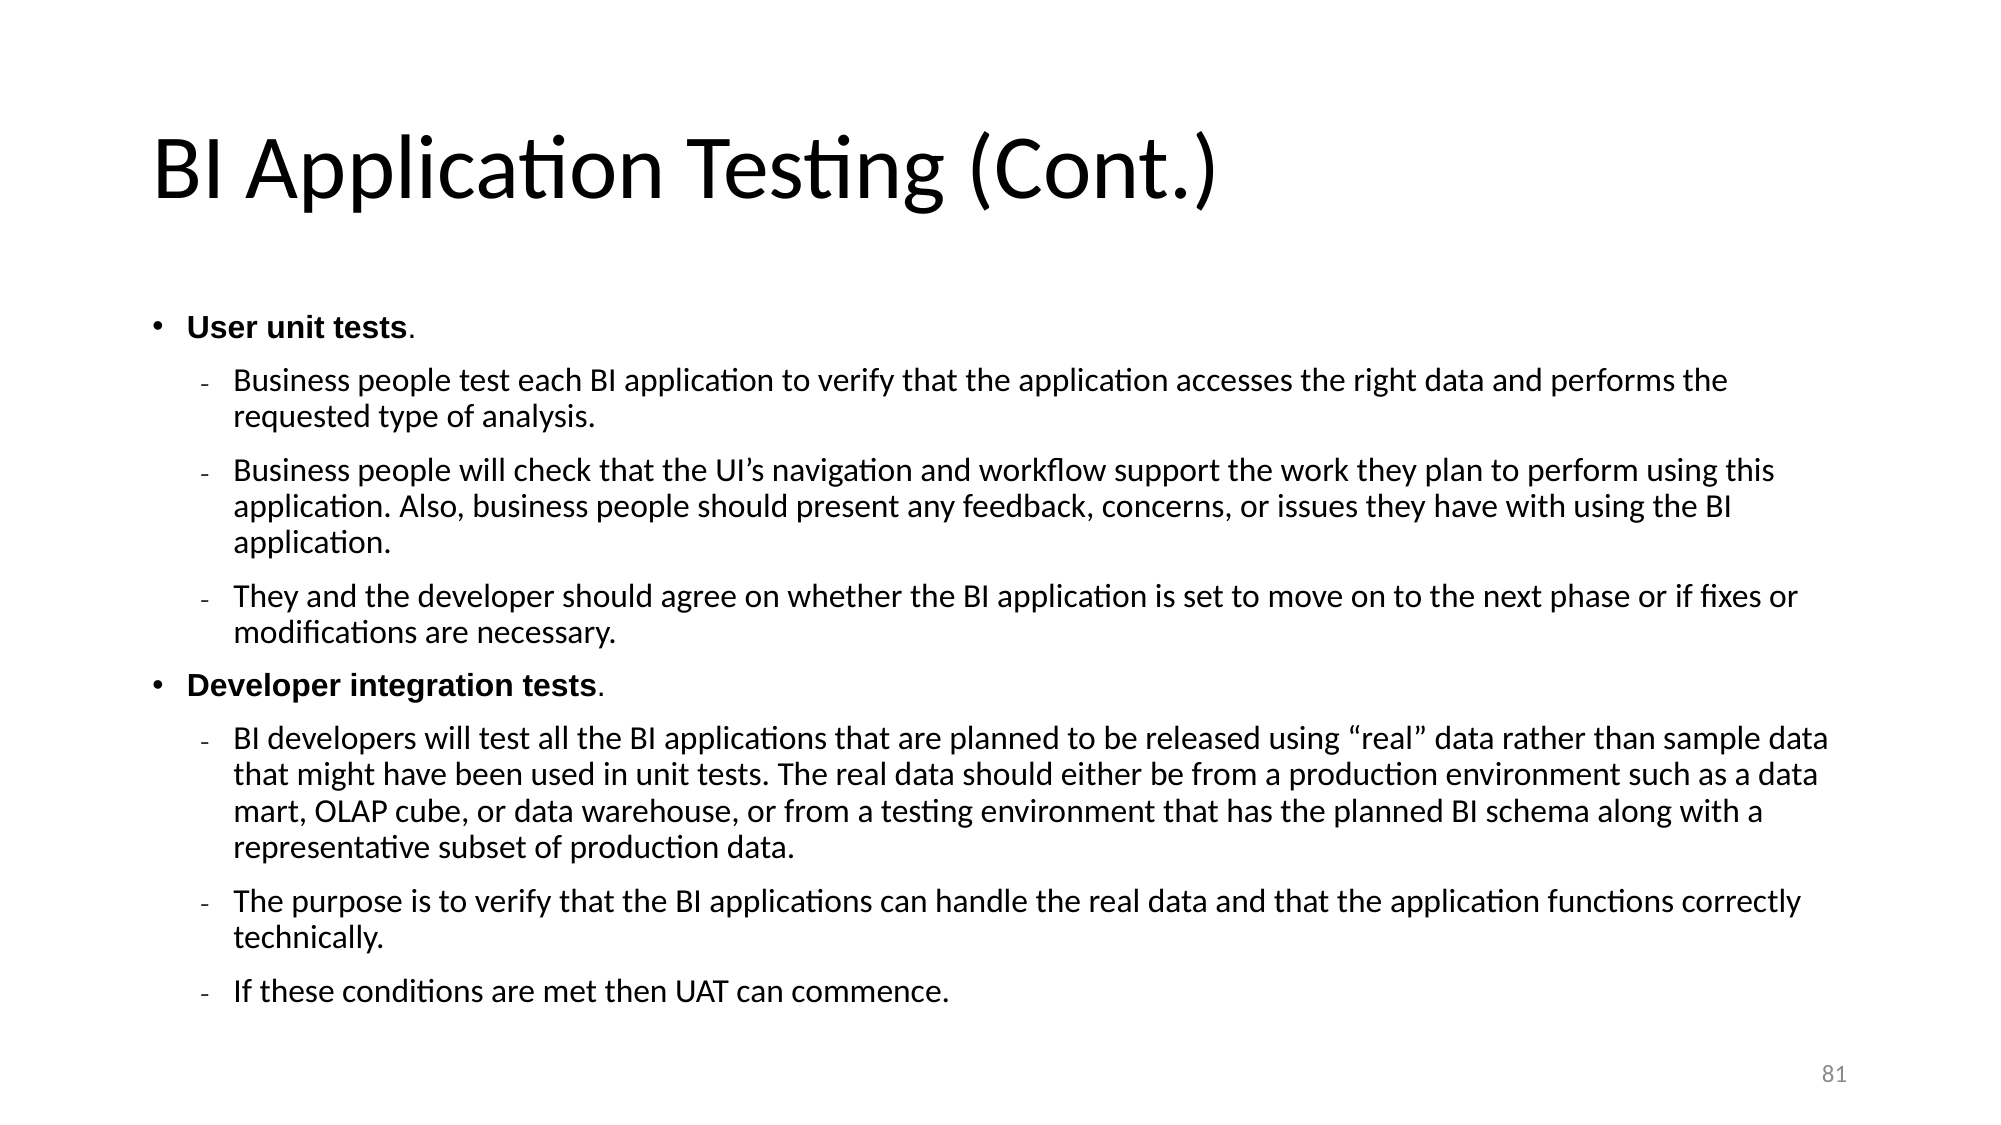

# BI Application Testing (Cont.)
User unit tests.
Business people test each BI application to verify that the application accesses the right data and performs the requested type of analysis.
Business people will check that the UI’s navigation and workflow support the work they plan to perform using this application. Also, business people should present any feedback, concerns, or issues they have with using the BI application.
They and the developer should agree on whether the BI application is set to move on to the next phase or if fixes or modifications are necessary.
Developer integration tests.
BI developers will test all the BI applications that are planned to be released using “real” data rather than sample data that might have been used in unit tests. The real data should either be from a production environment such as a data mart, OLAP cube, or data warehouse, or from a testing environment that has the planned BI schema along with a representative subset of production data.
The purpose is to verify that the BI applications can handle the real data and that the application functions correctly technically.
If these conditions are met then UAT can commence.
81